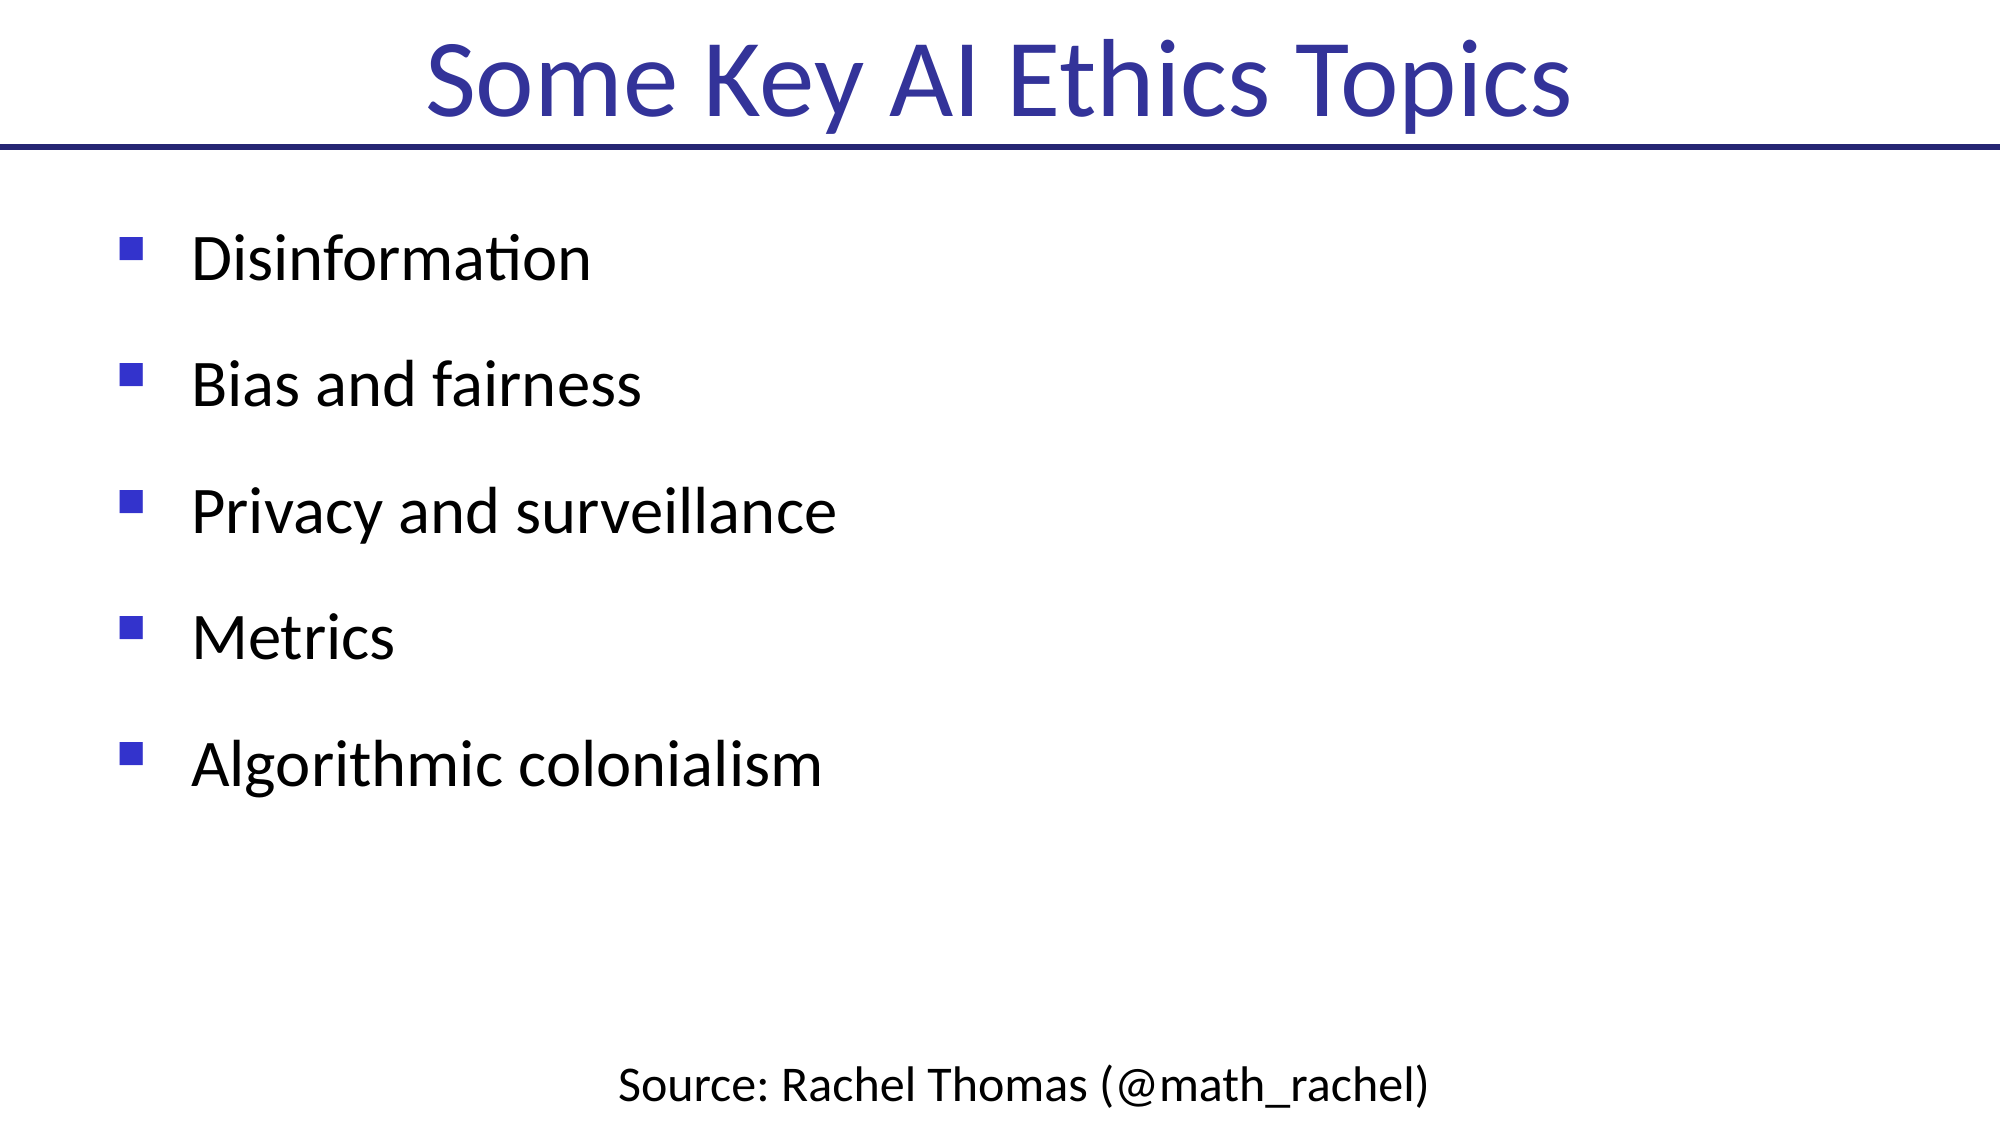

# Some Key AI Ethics Topics
Disinformation
Bias and fairness
Privacy and surveillance
Metrics
Algorithmic colonialism
Source: Rachel Thomas (@math_rachel)